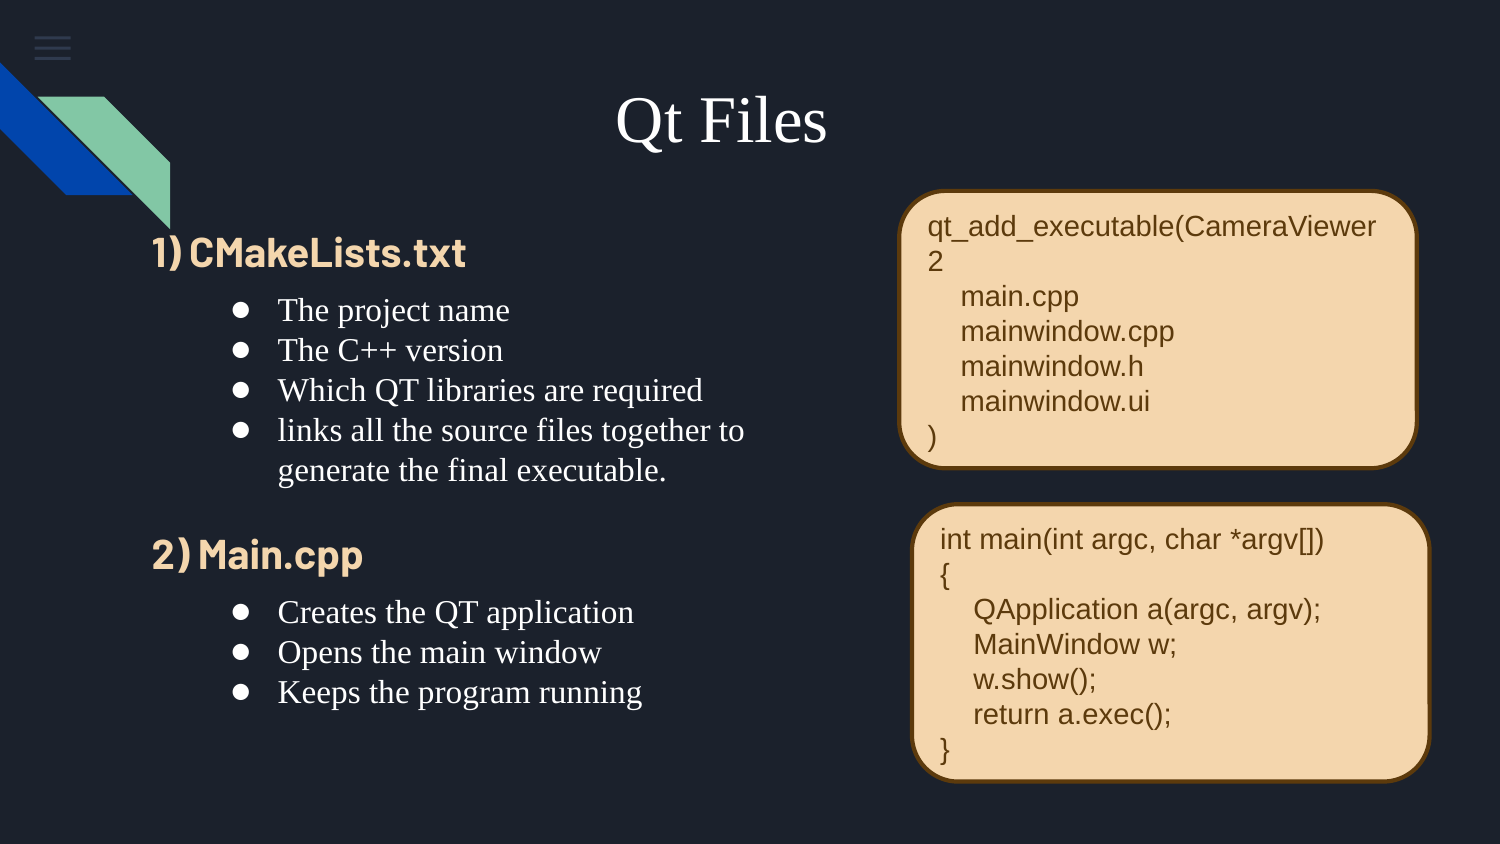

# Qt Files
qt_add_executable(CameraViewer2
    main.cpp
    mainwindow.cpp
    mainwindow.h
    mainwindow.ui
)
1) CMakeLists.txt
The project name
The C++ version
Which QT libraries are required
links all the source files together to generate the final executable.

2) Main.cpp
Creates the QT application
Opens the main window
Keeps the program running

int main(int argc, char *argv[])
{
    QApplication a(argc, argv);
    MainWindow w;
    w.show();
    return a.exec();
}